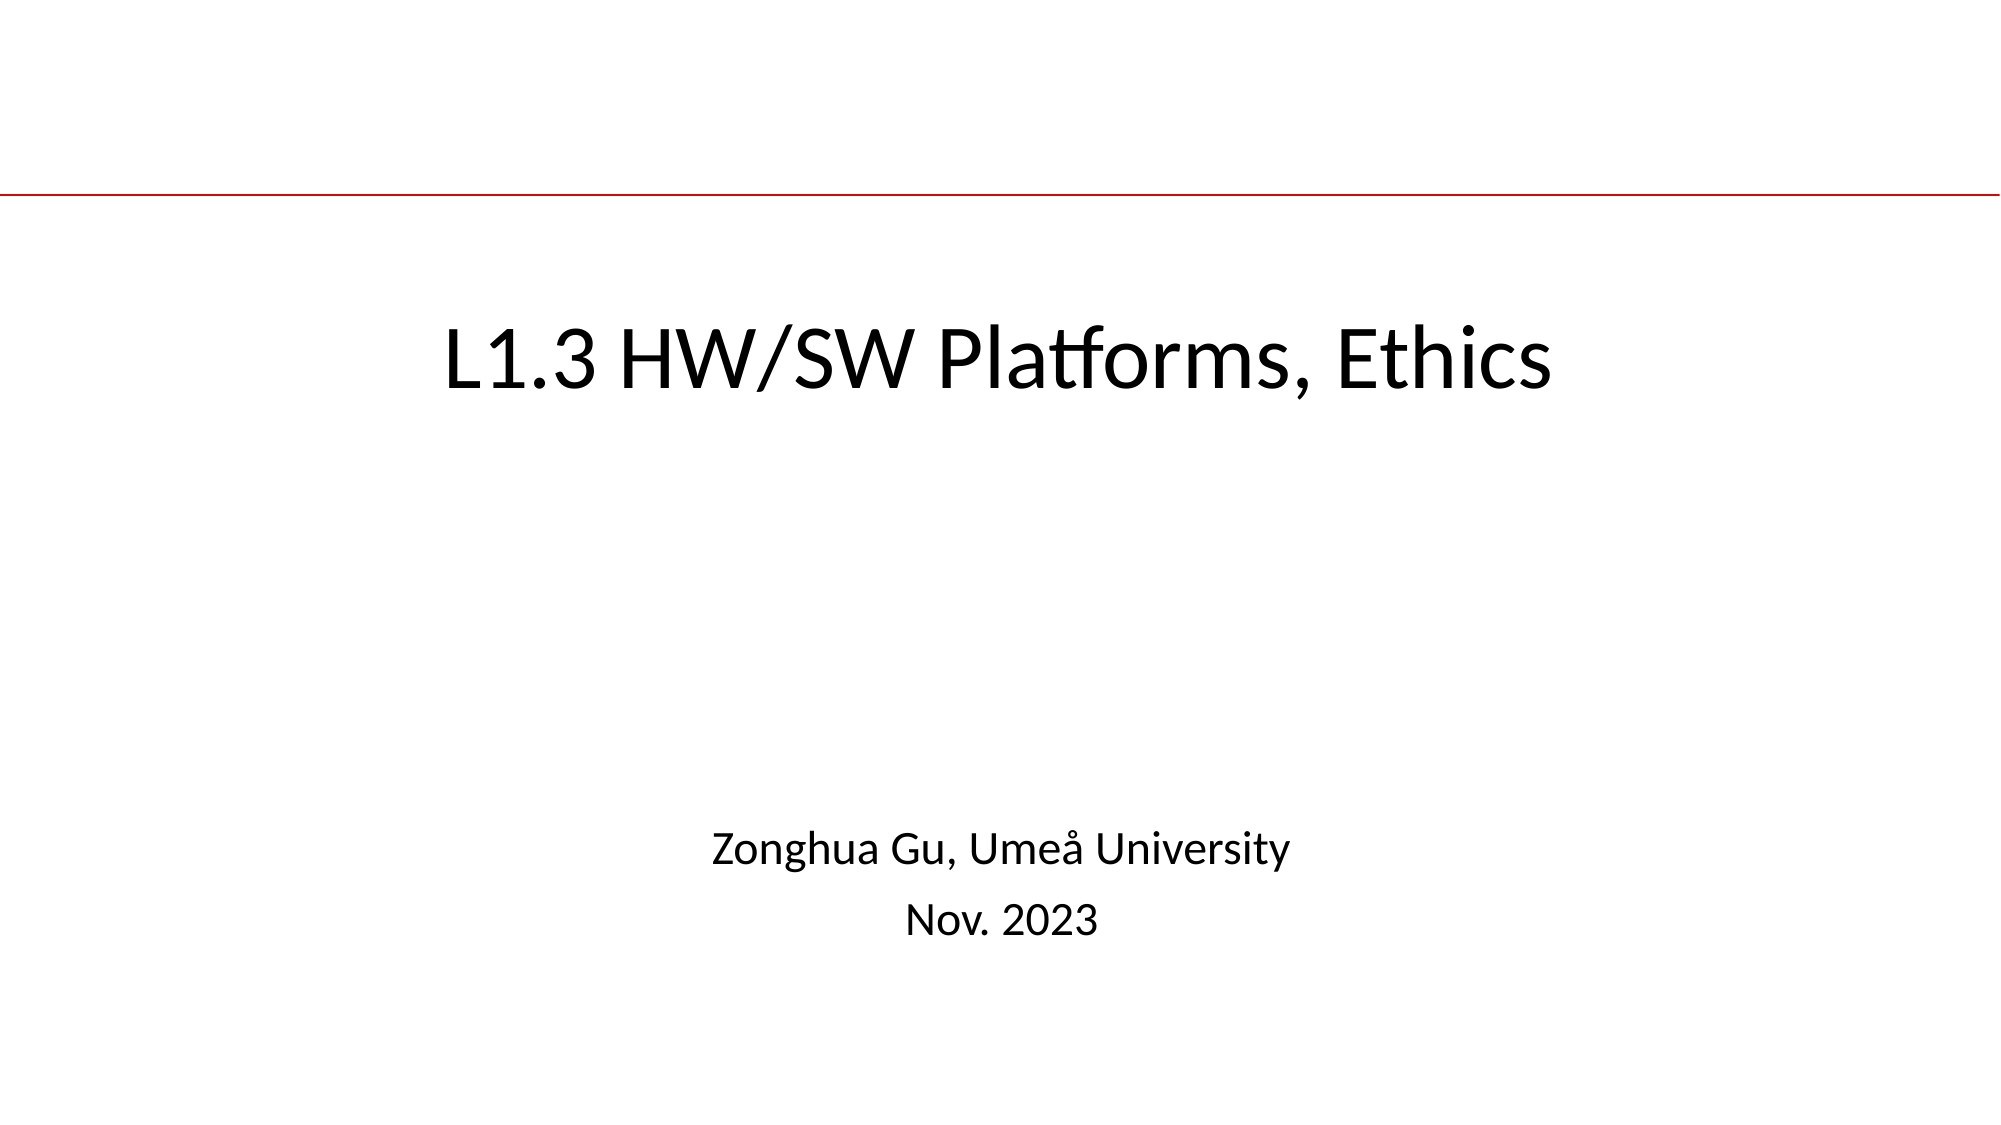

# L1.3 HW/SW Platforms, Ethics

Zonghua Gu, Umeå University
Nov. 2023